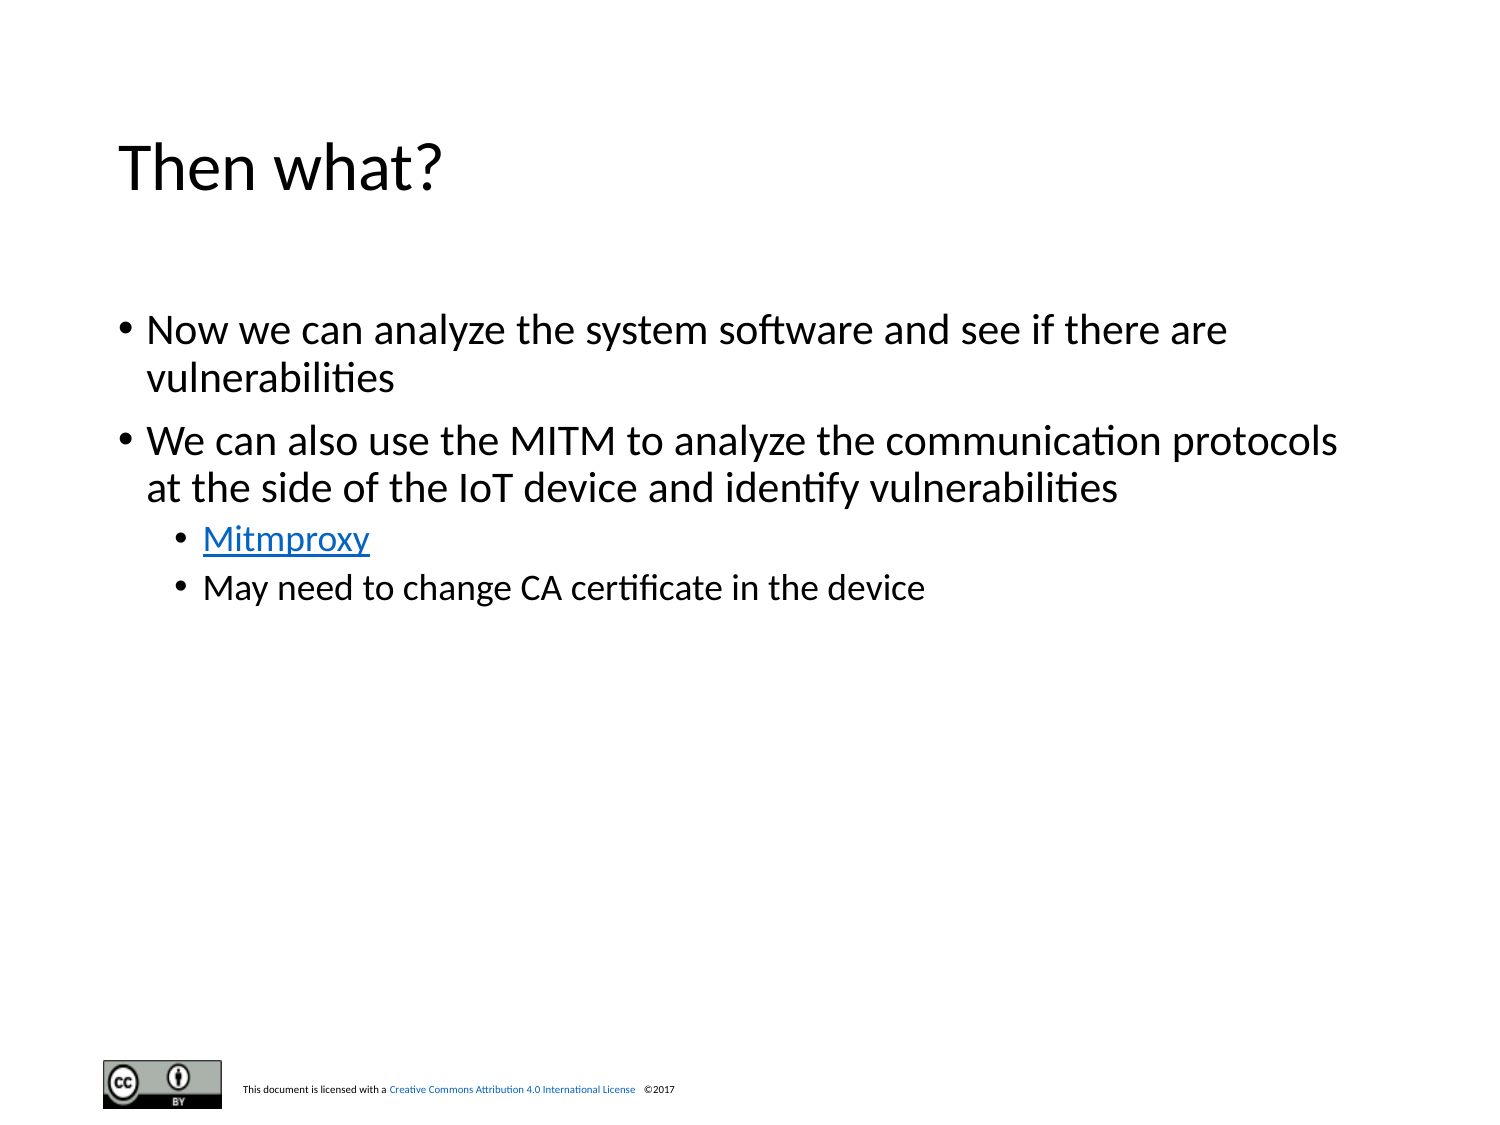

# Then what?
Now we can analyze the system software and see if there are vulnerabilities
We can also use the MITM to analyze the communication protocols at the side of the IoT device and identify vulnerabilities
Mitmproxy
May need to change CA certificate in the device